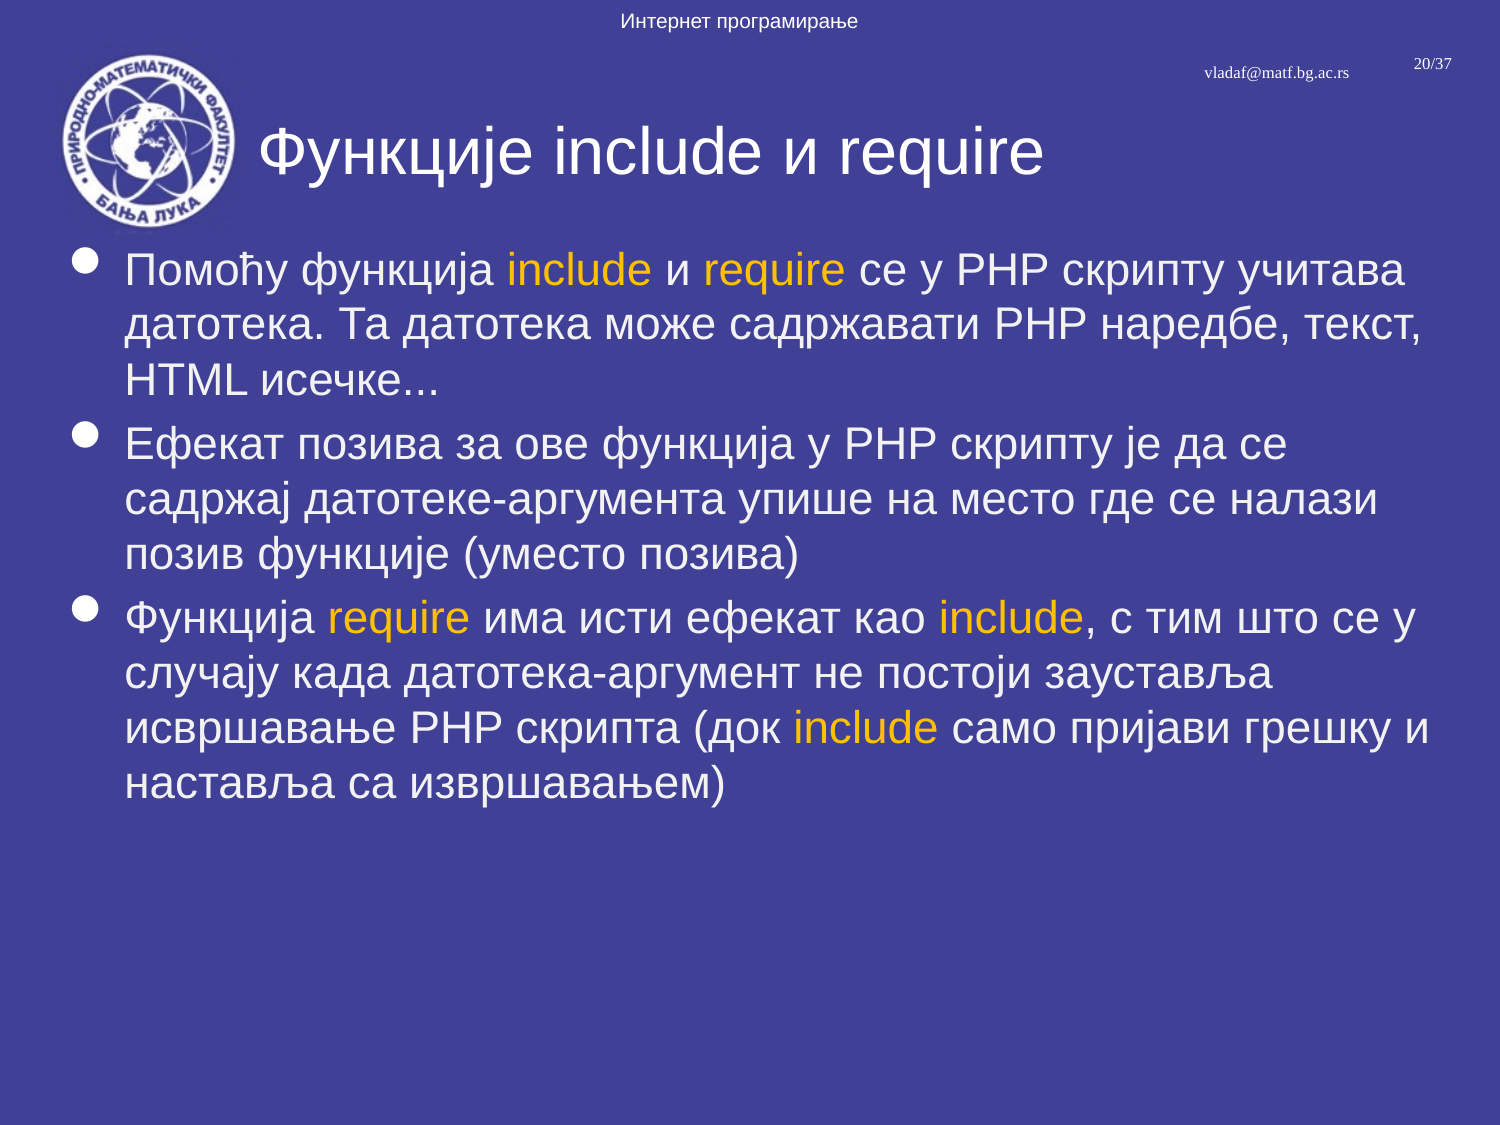

# Функције include и require
Помоћу функција include и require се у PHP скрипту учитава датотека. Та датотека може садржавати PHP наредбе, текст, HTML исечке...
Ефекат позива за ове функција у PHP скрипту је да се садржај датотеке-аргумента упише на место где се налази позив функције (уместо позива)
Функција require има исти ефекат као include, с тим што се у случају када датотека-аргумент не постоји зауставља исвршавање PHP скрипта (док include само пријави грешку и наставља са извршавањем)